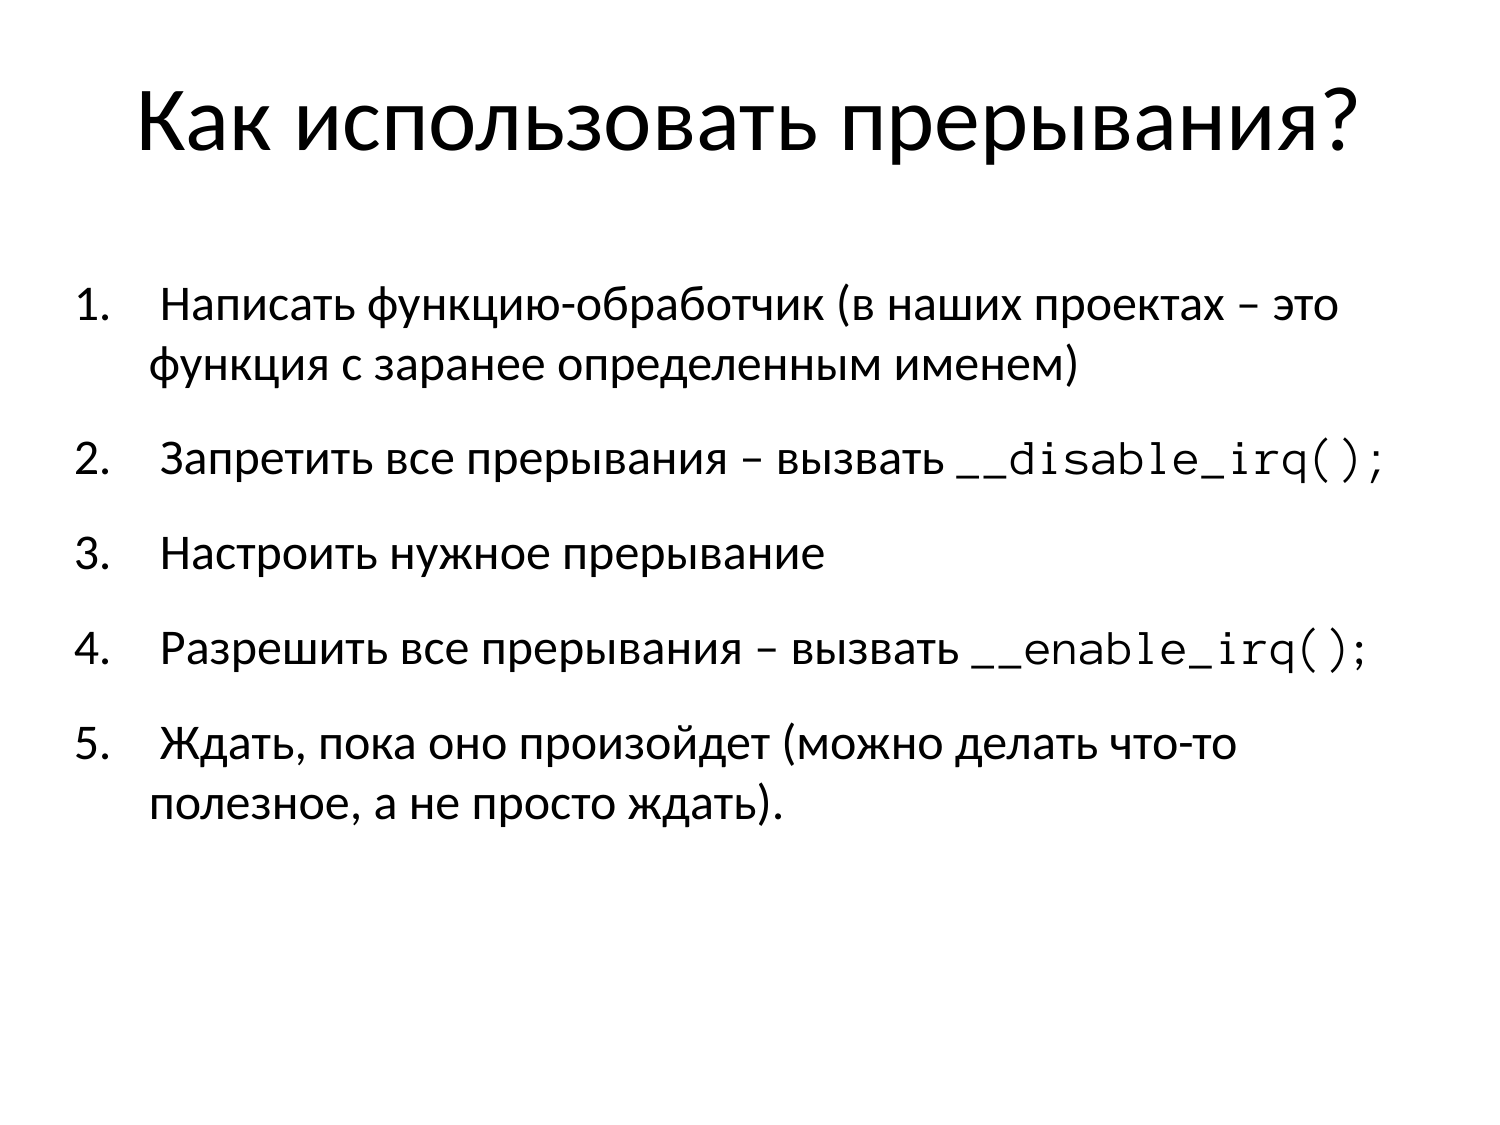

Как использовать прерывания?
 Написать функцию-обработчик (в наших проектах – это функция с заранее определенным именем)

 Запретить все прерывания – вызвать __disable_irq();

 Настроить нужное прерывание

 Разрешить все прерывания – вызвать __enable_irq();

 Ждать, пока оно произойдет (можно делать что-то полезное, а не просто ждать).